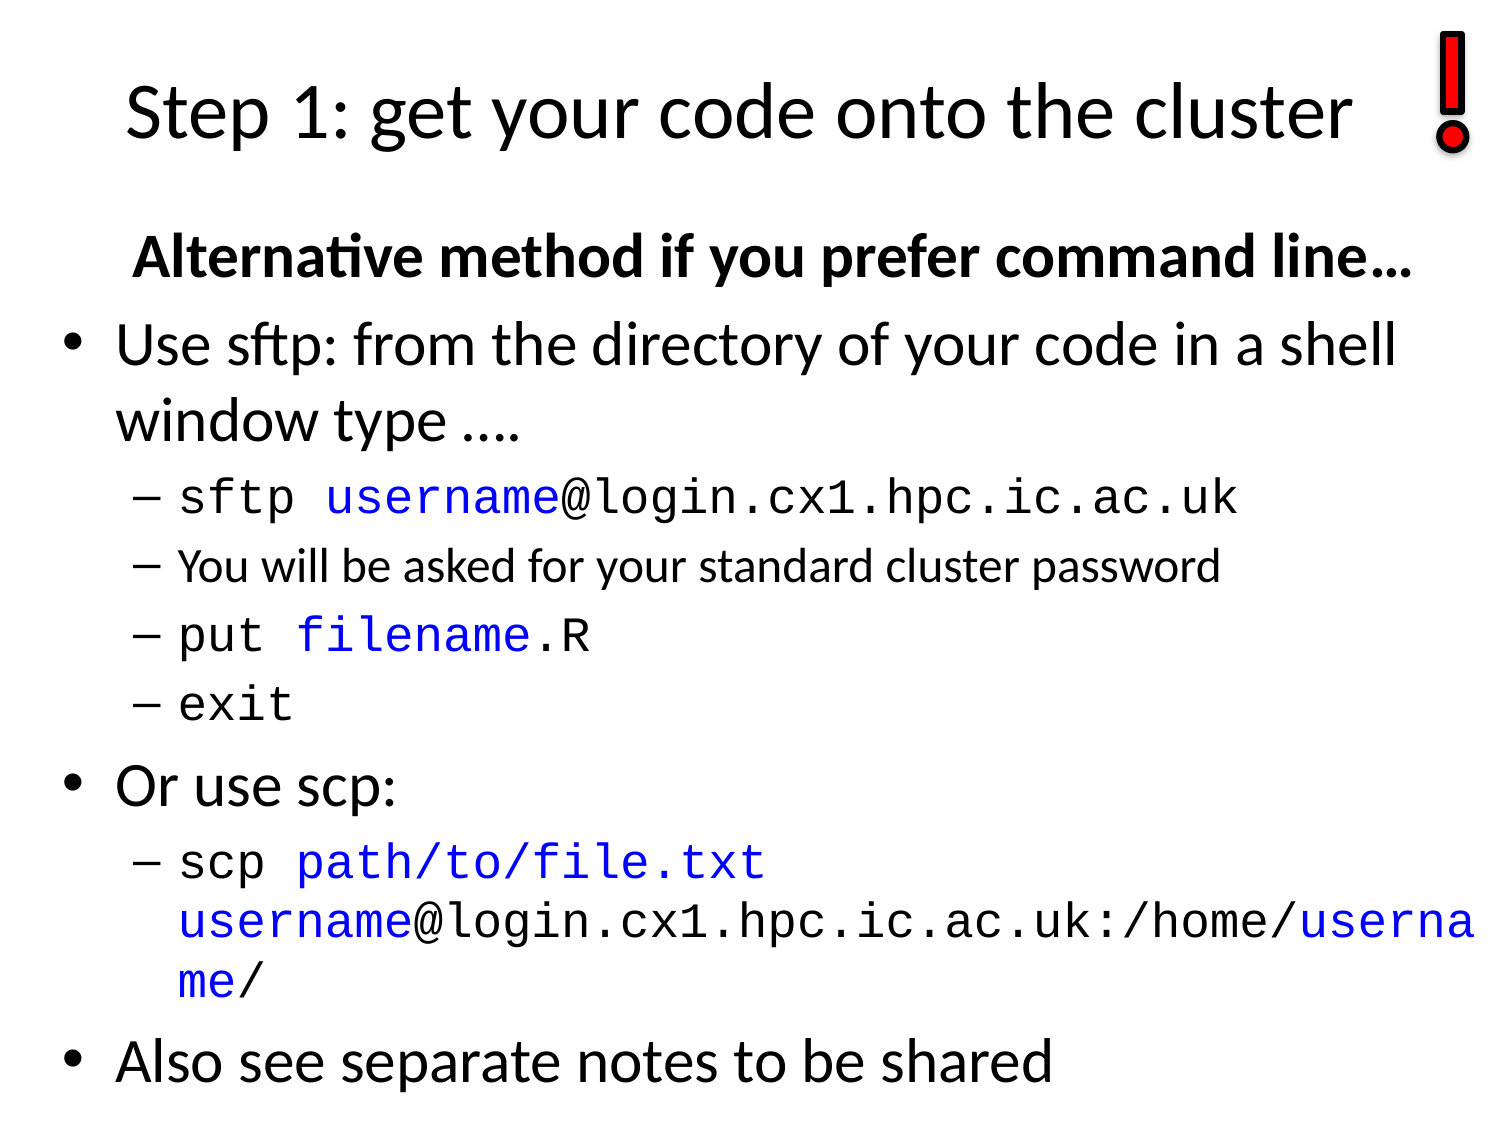

# Step 1: get your code onto the cluster

Alternative method if you prefer command line…
Use sftp: from the directory of your code in a shell window type ….
sftp username@login.cx1.hpc.ic.ac.uk
You will be asked for your standard cluster password
put filename.R
exit
Or use scp:
scp path/to/file.txt username@login.cx1.hpc.ic.ac.uk:/home/username/
Also see separate notes to be shared